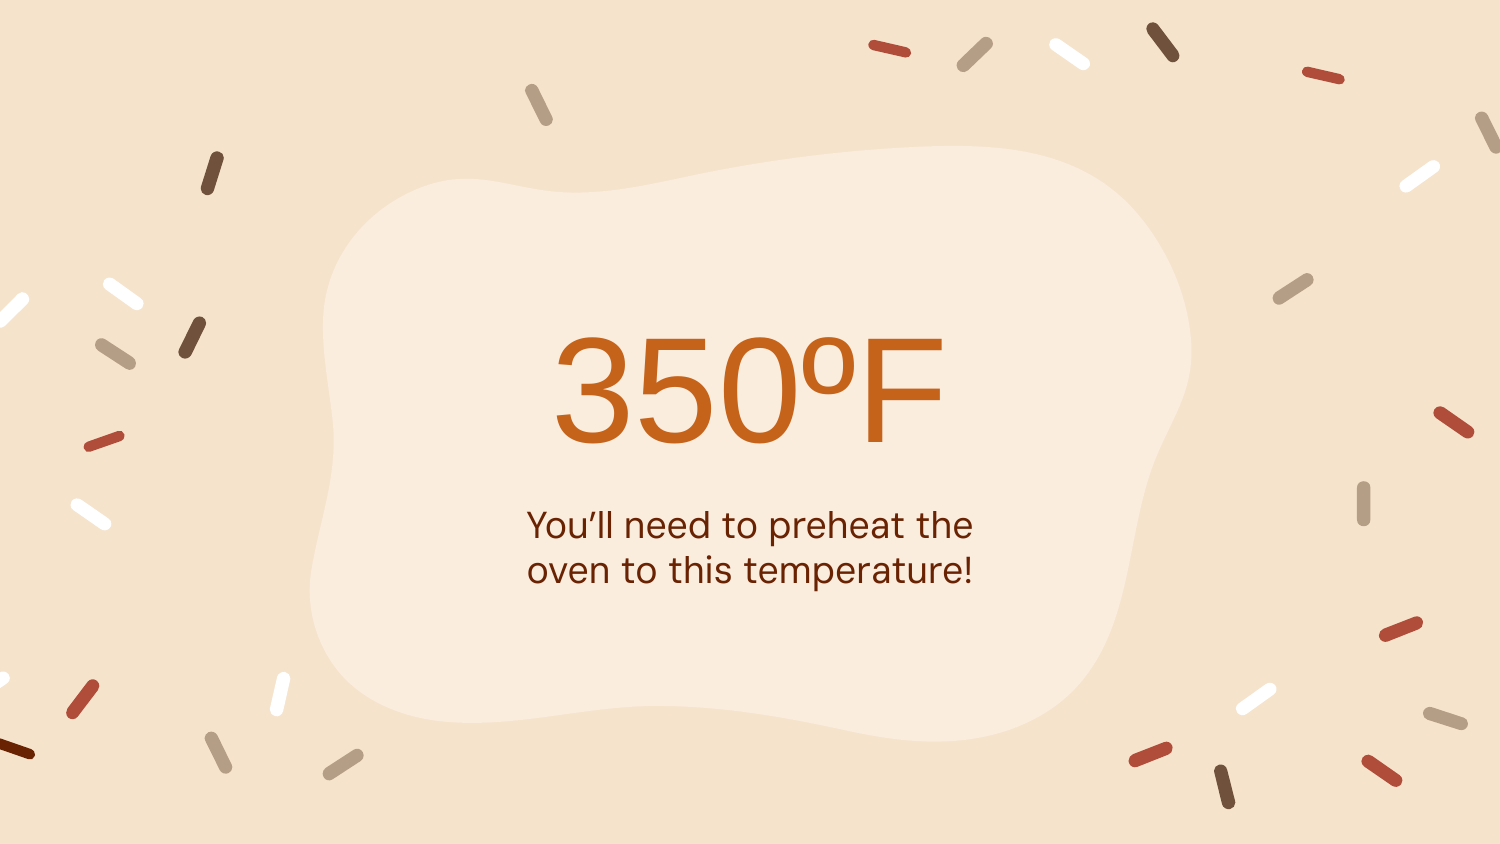

# 350ºF
You’ll need to preheat the oven to this temperature!